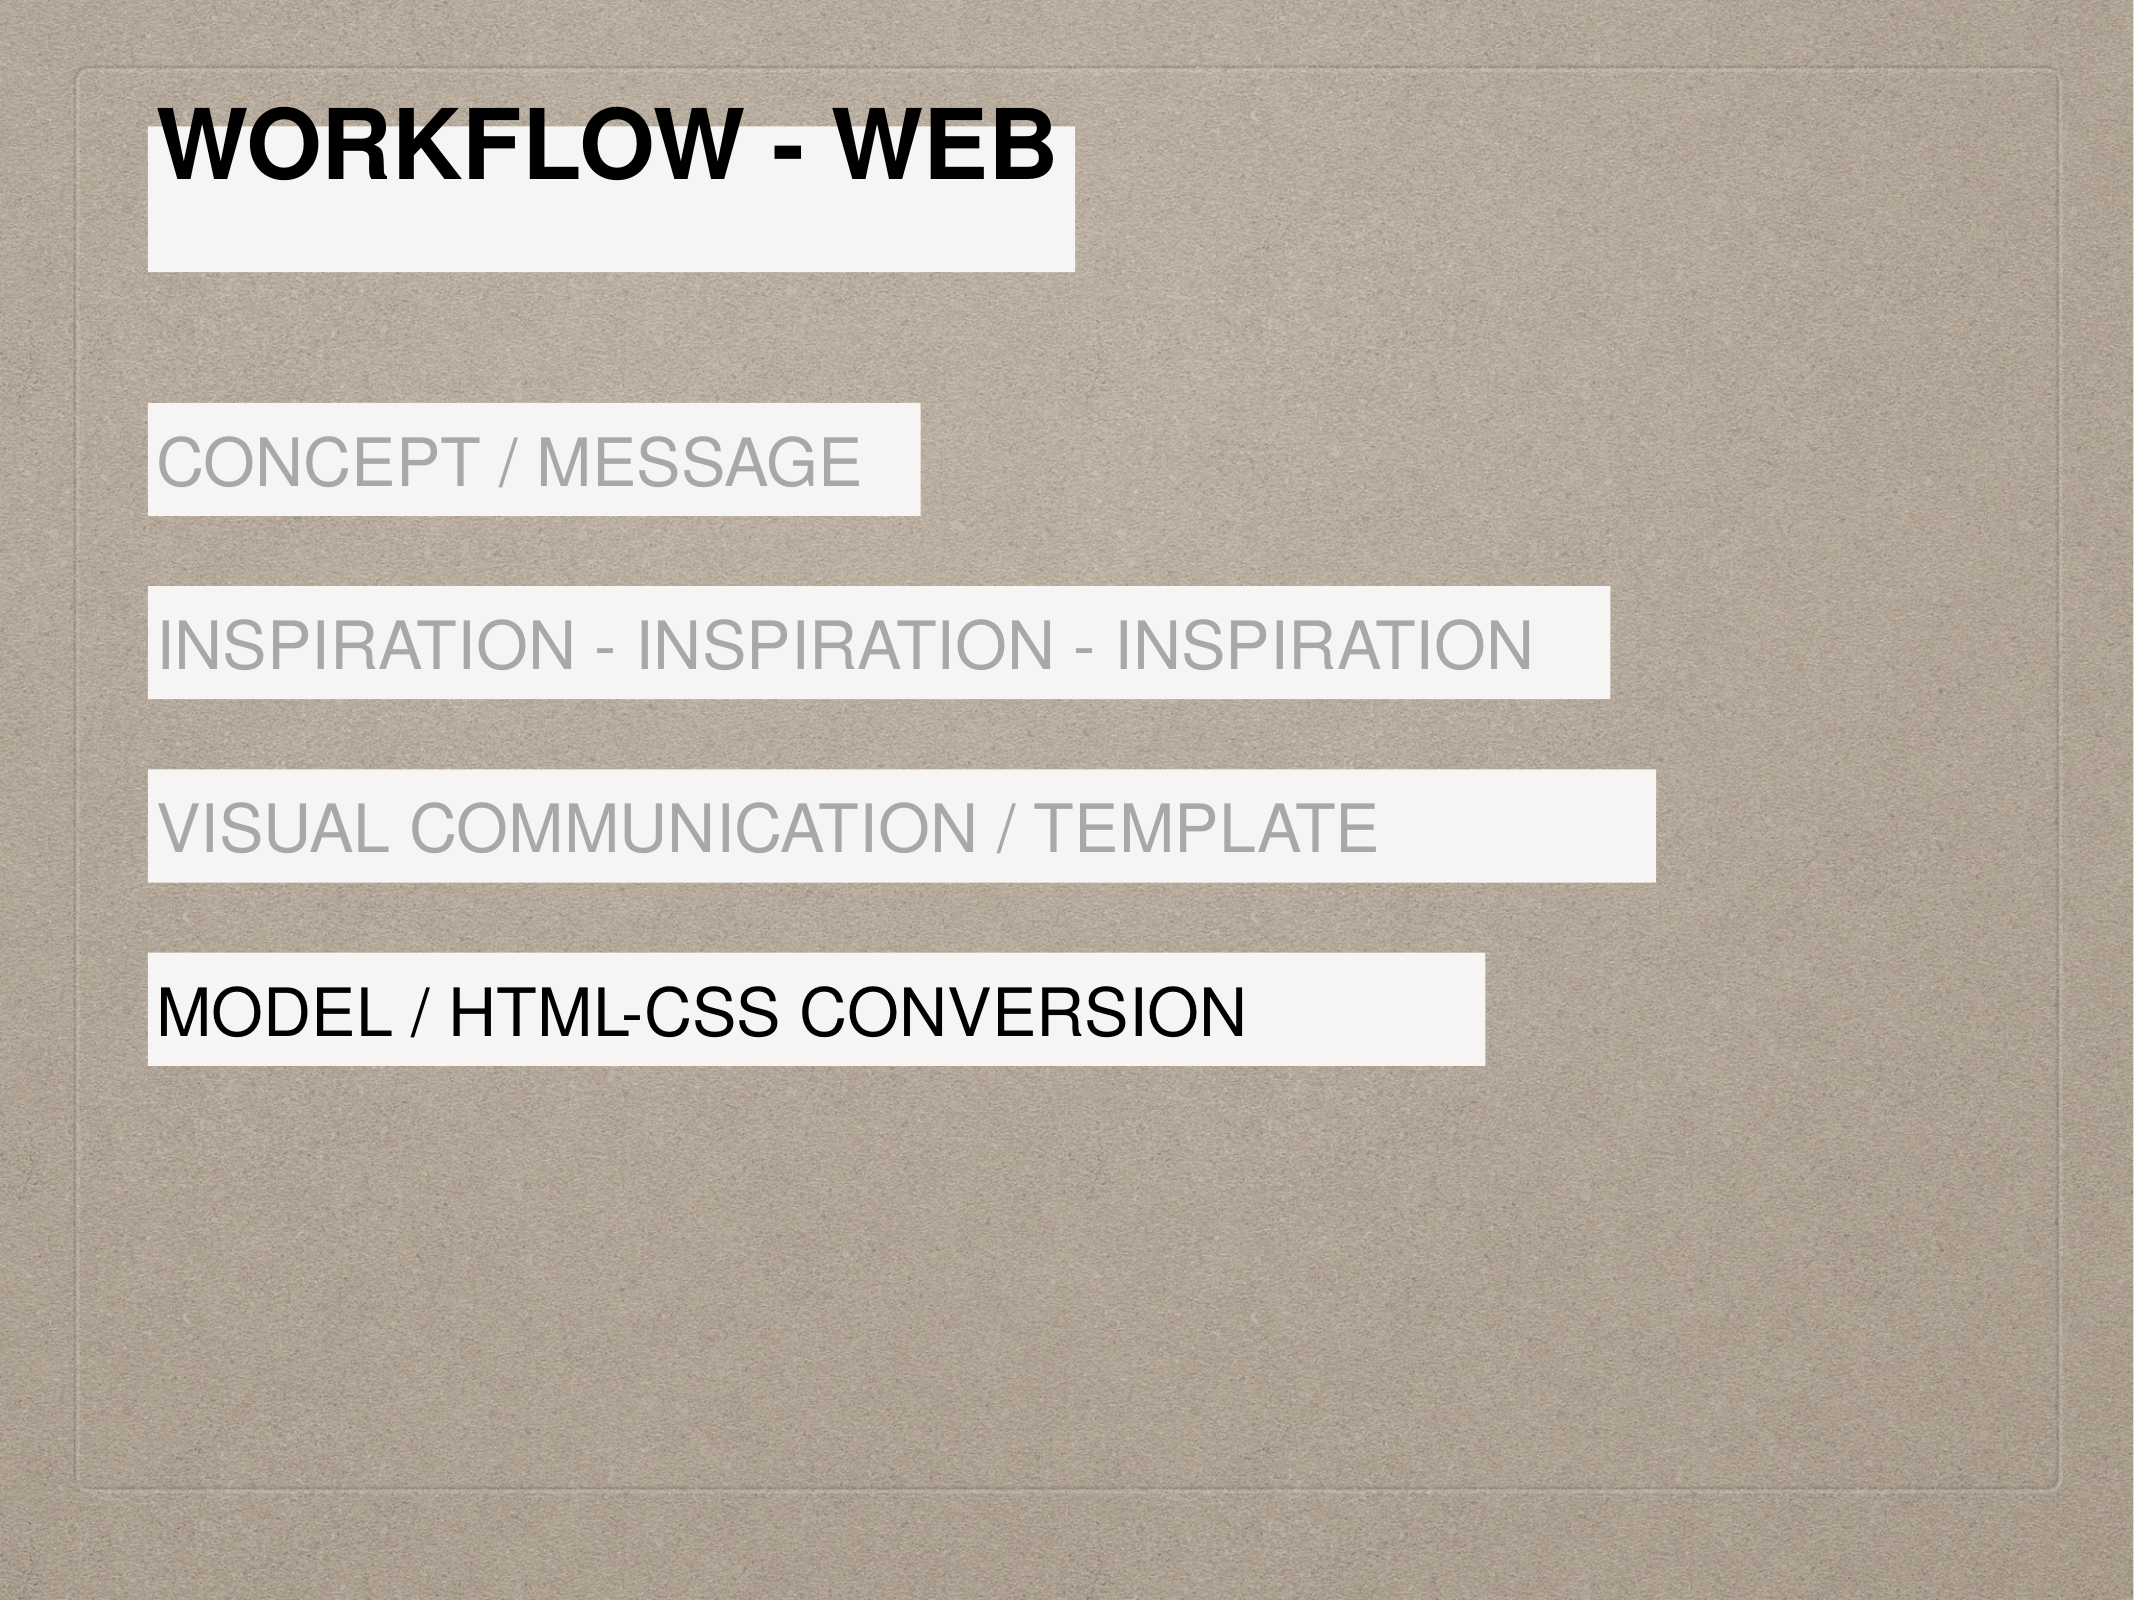

WORKFLOW - WEB
CONCEPT / MESSAGE
INSPIRATION - INSPIRATION - INSPIRATION
VISUAL COMMUNICATION / TEMPLATE
MODEL / HTML-CSS CONVERSION